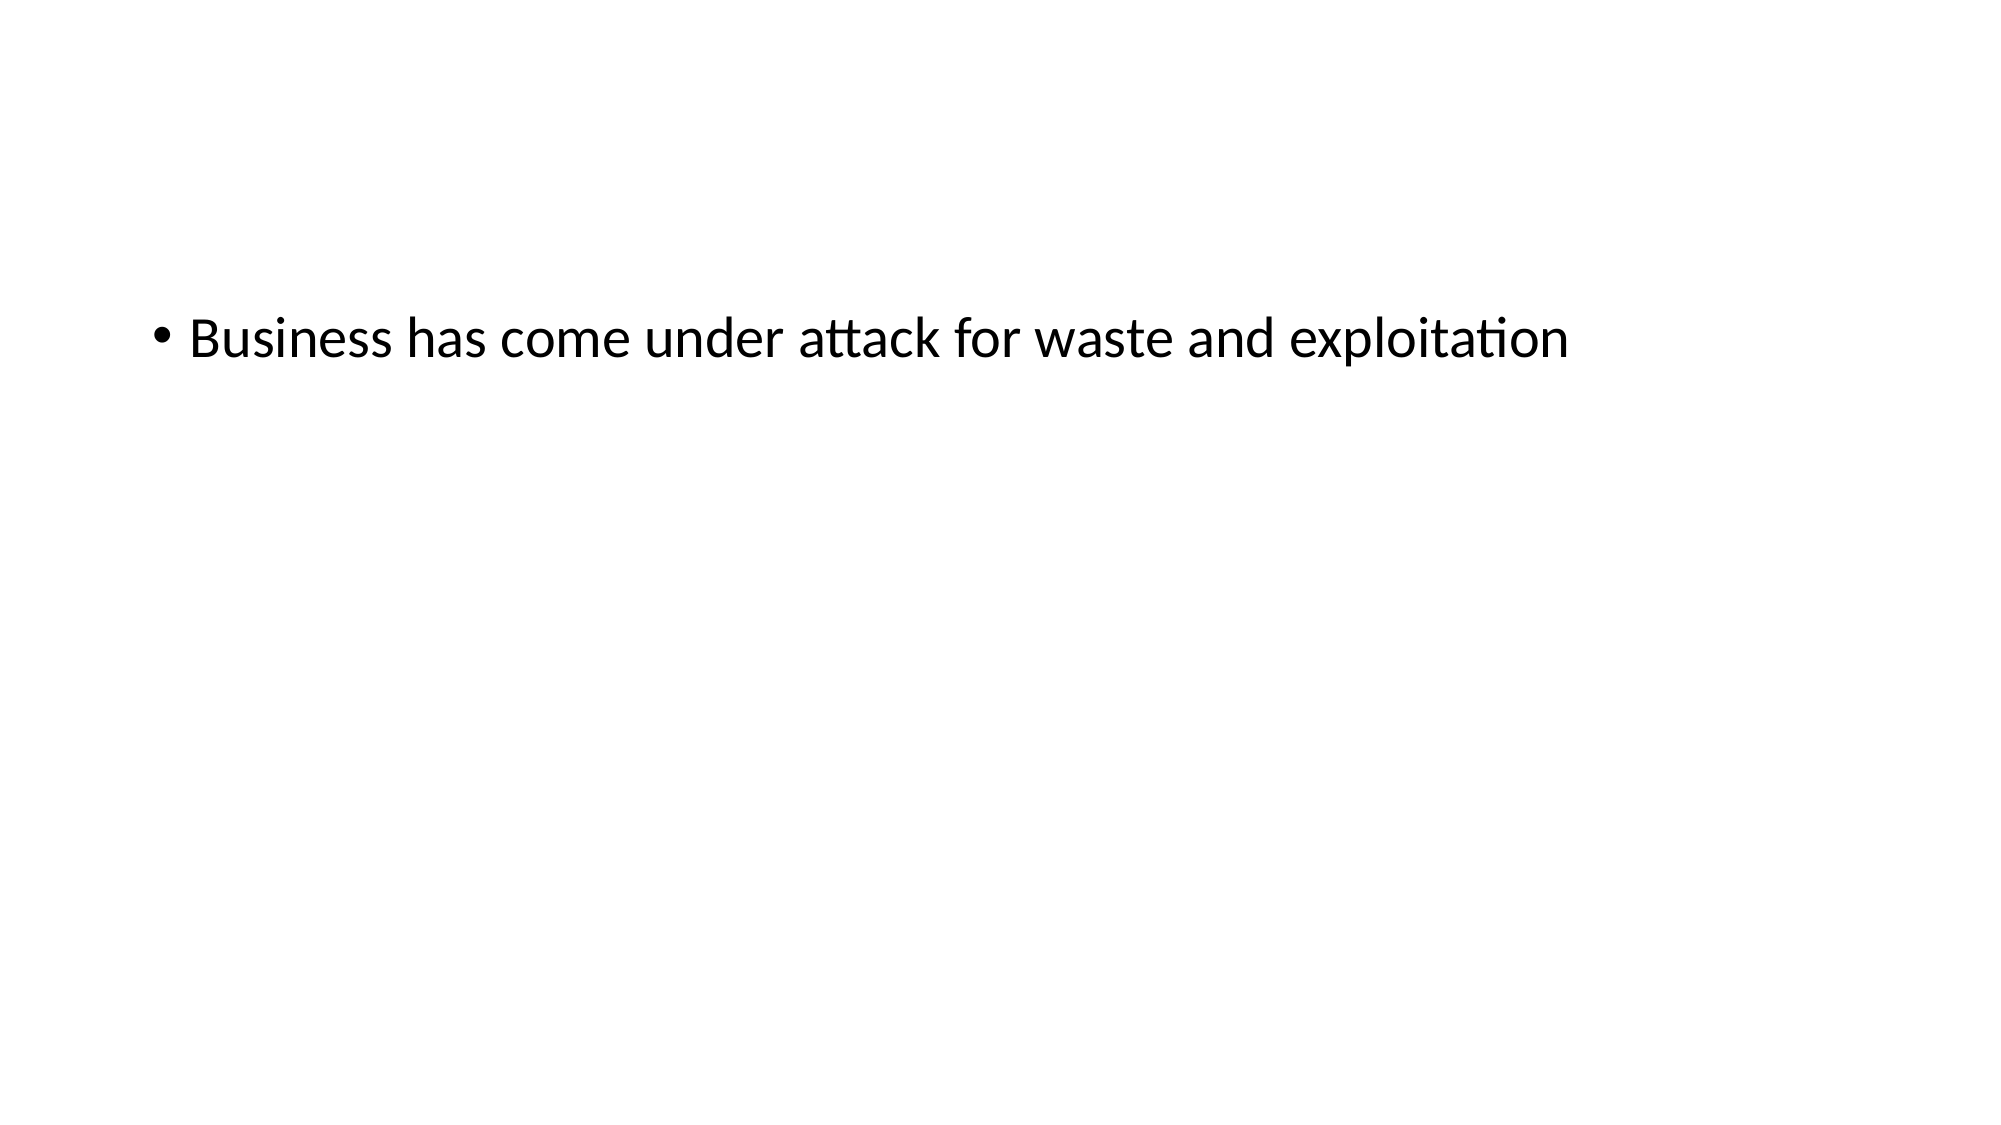

#
Business has come under attack for waste and exploitation